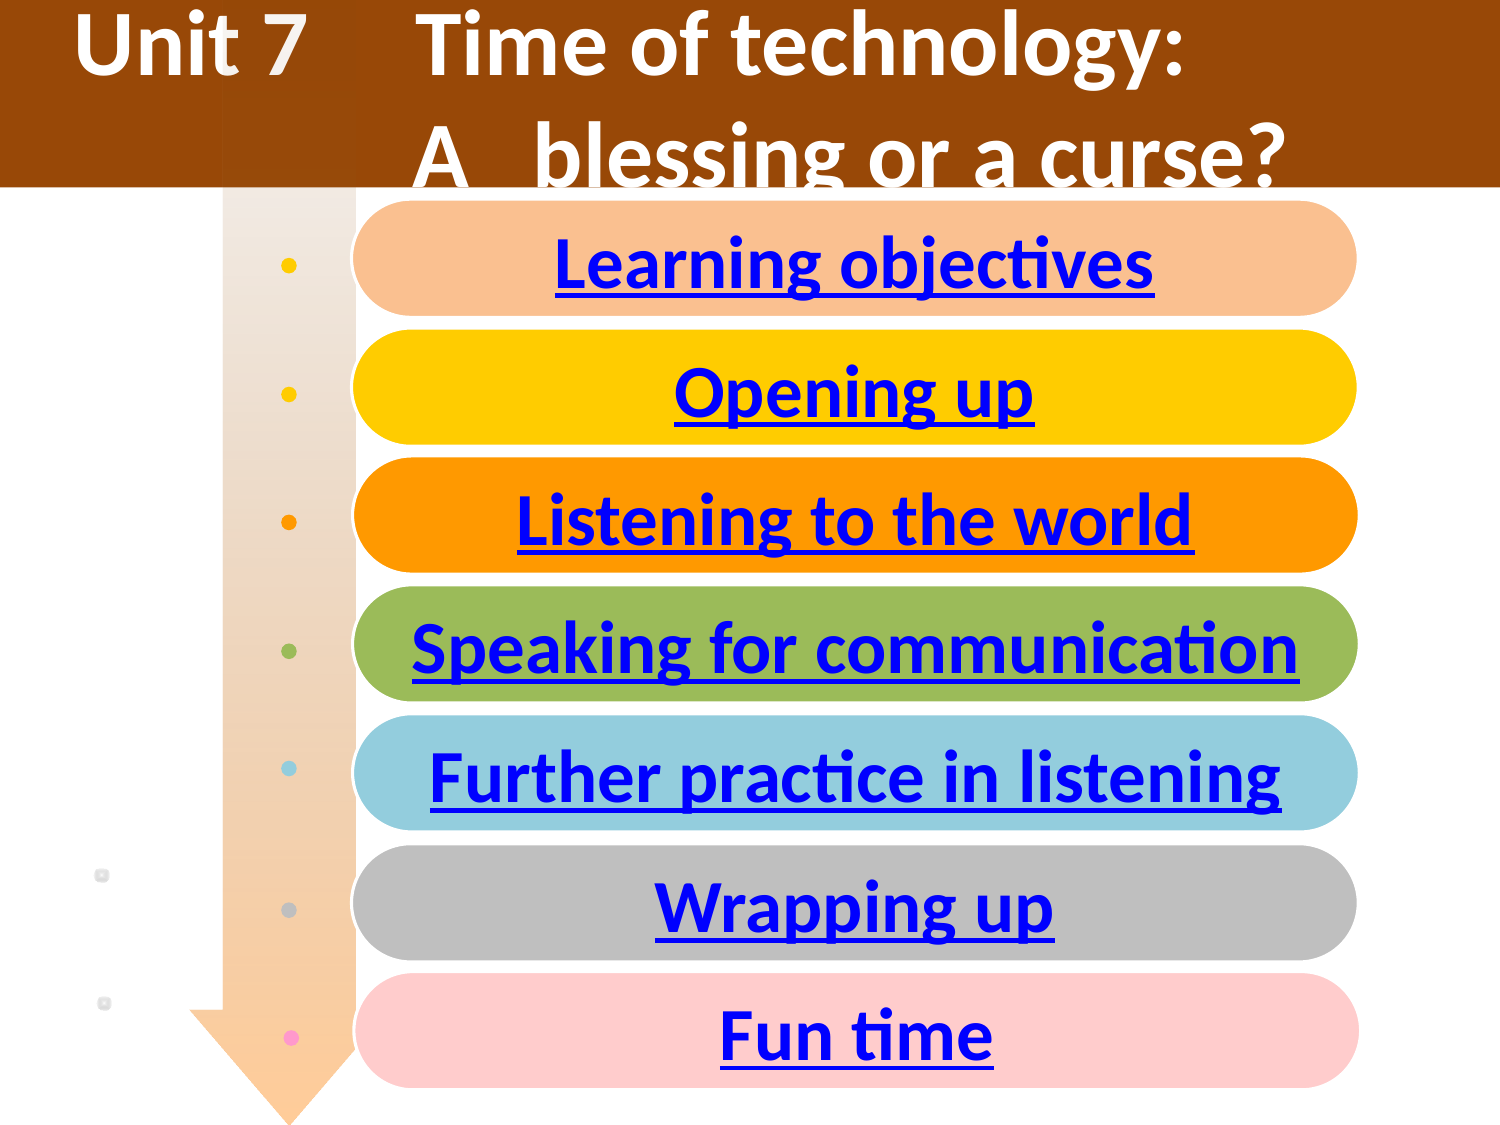

Unit 7     Time of technology:
	A   blessing or a curse?
Learning objectives

Opening up

Listening to the world

Speaking for communication

Further practice in listening

Wrapping up

Fun time